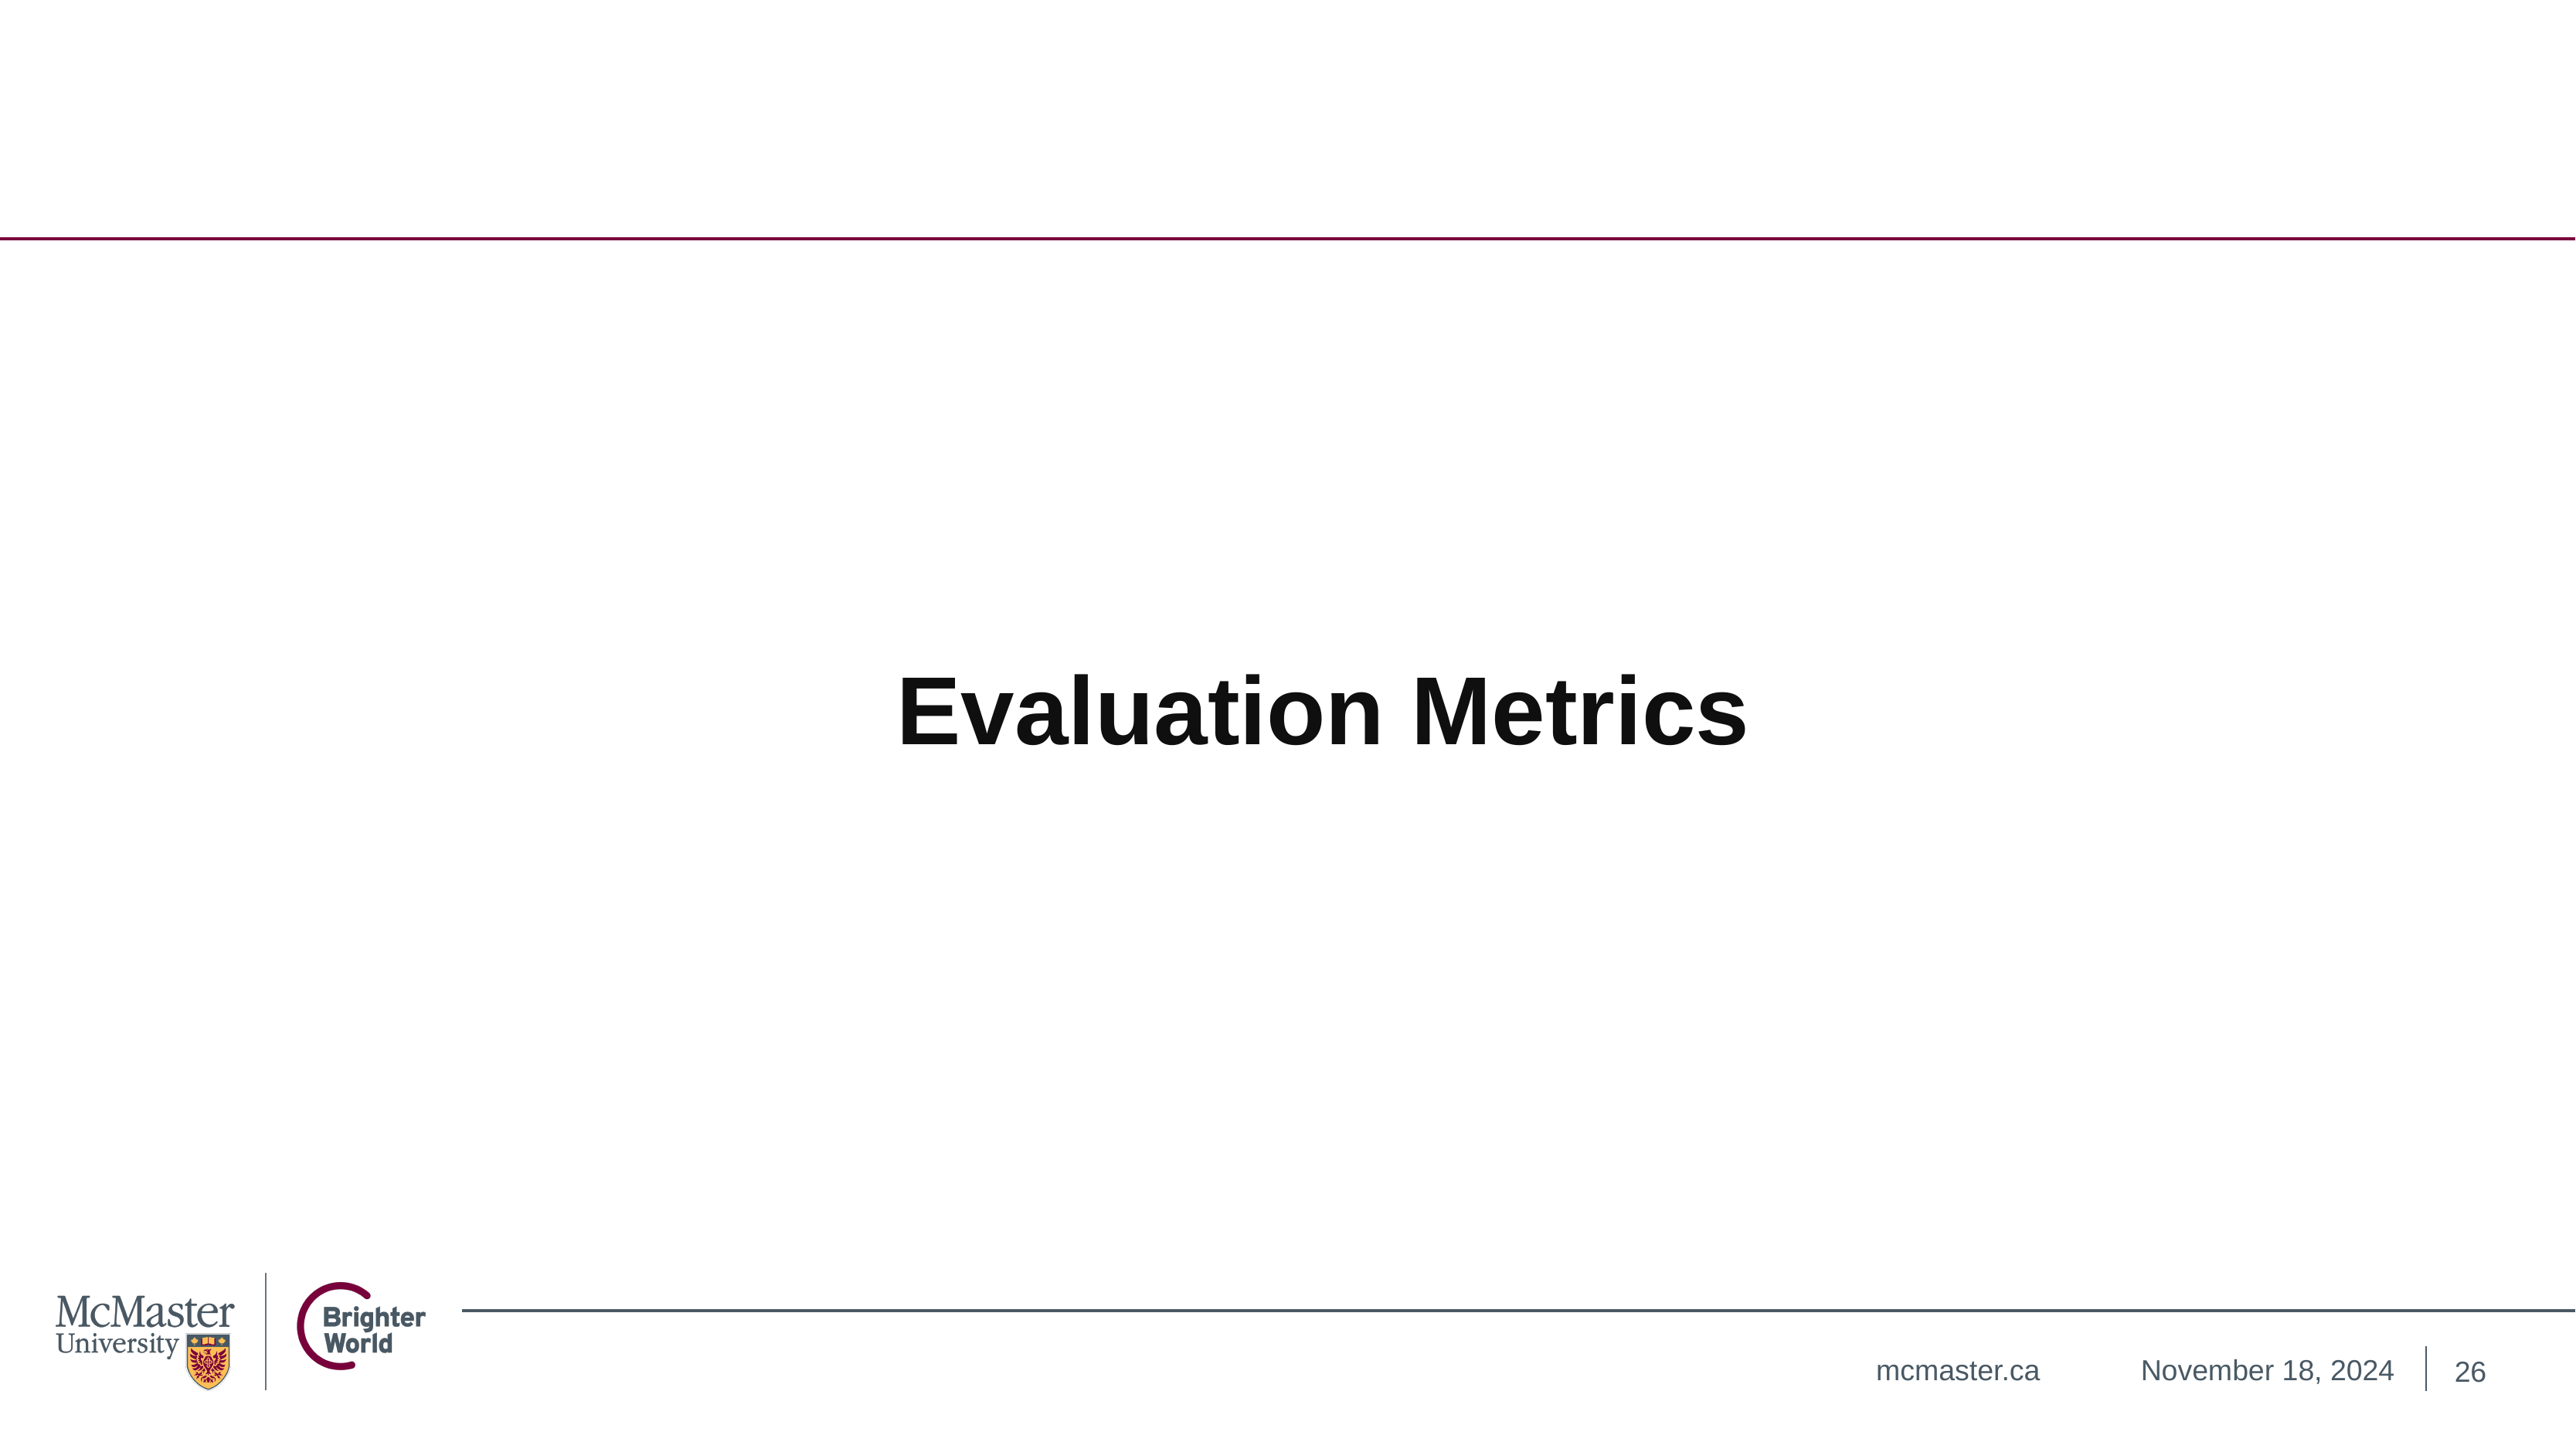

# Evaluation Metrics
26
November 18, 2024